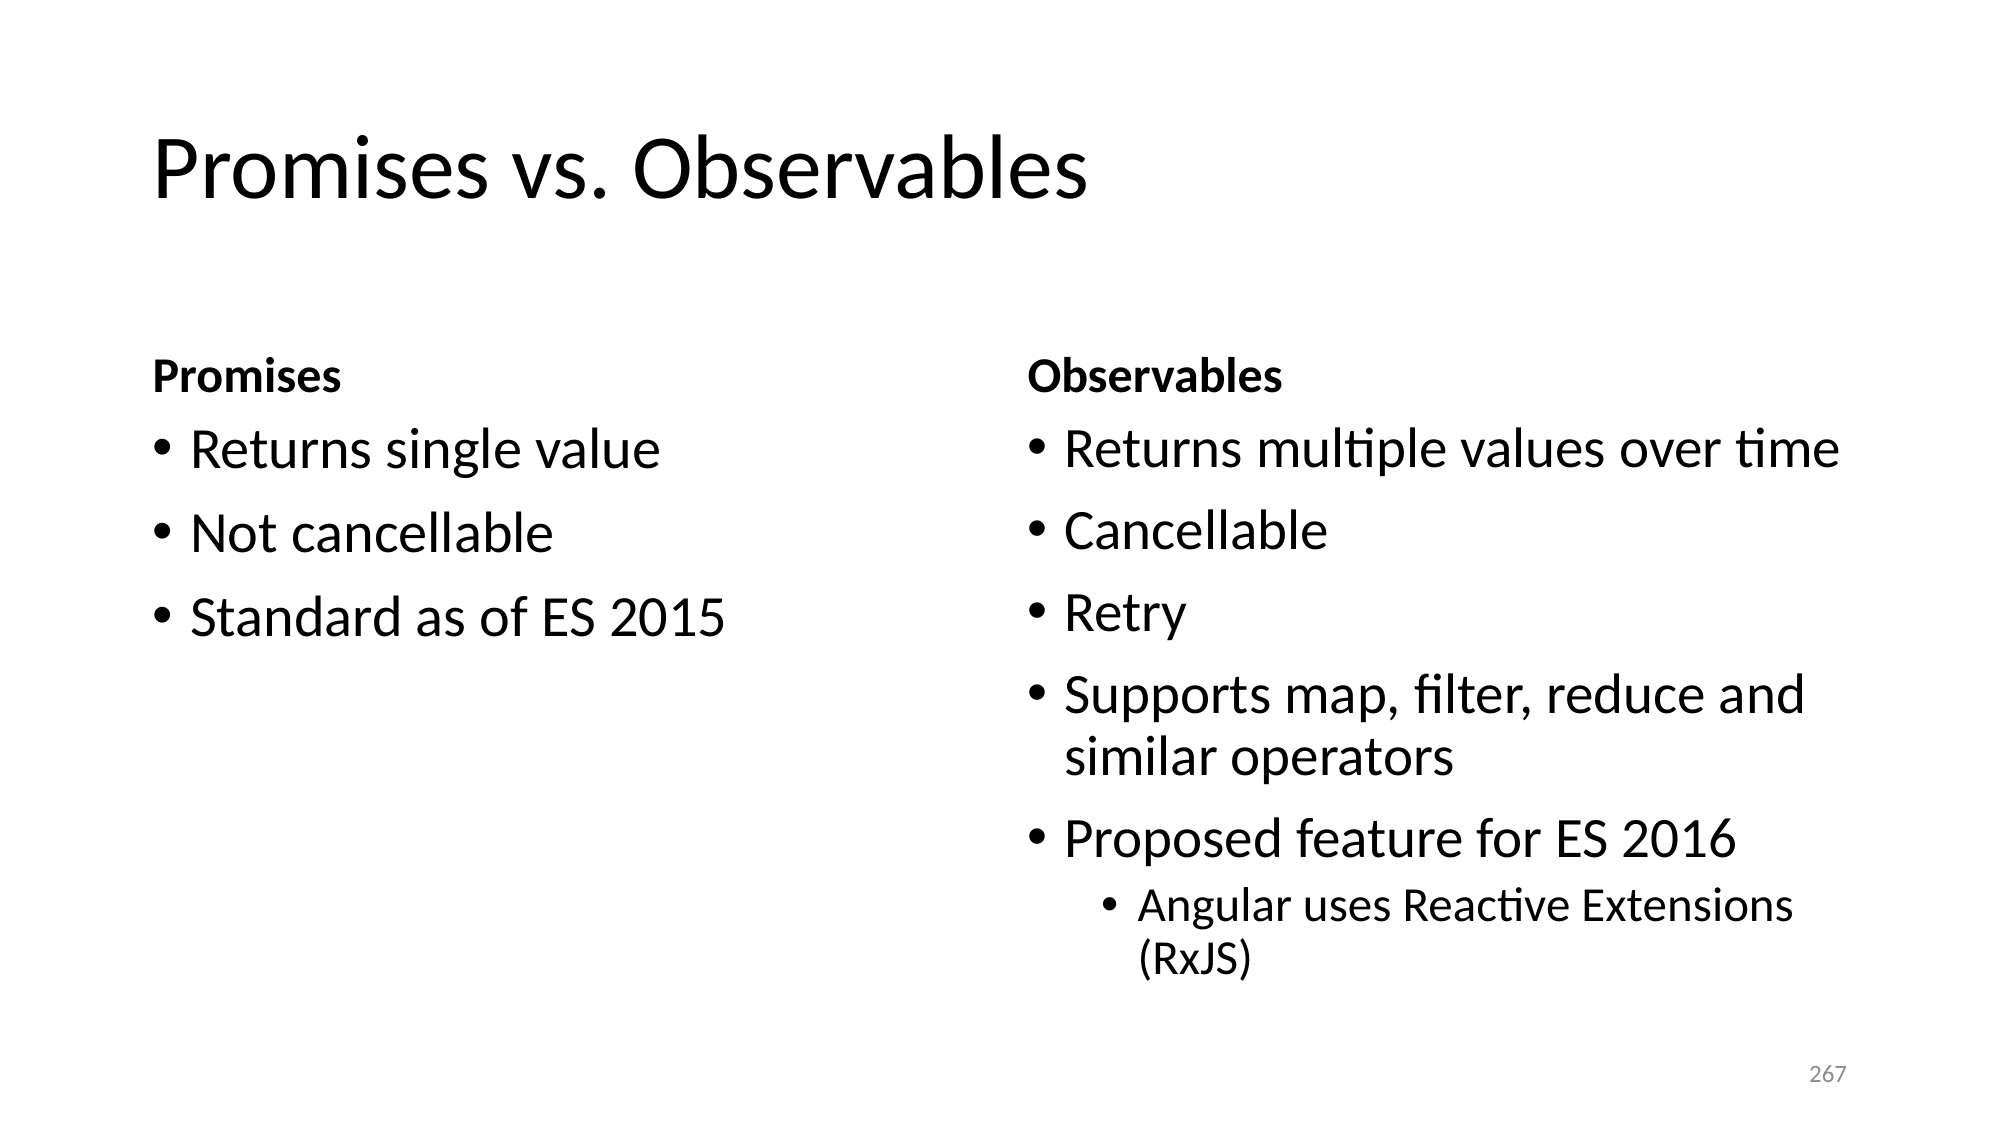

# Promises vs. Observables
Promises
Observables
Returns single value
Not cancellable
Standard as of ES 2015
Returns multiple values over time
Cancellable
Retry
Supports map, filter, reduce and similar operators
Proposed feature for ES 2016
Angular uses Reactive Extensions (RxJS)
267